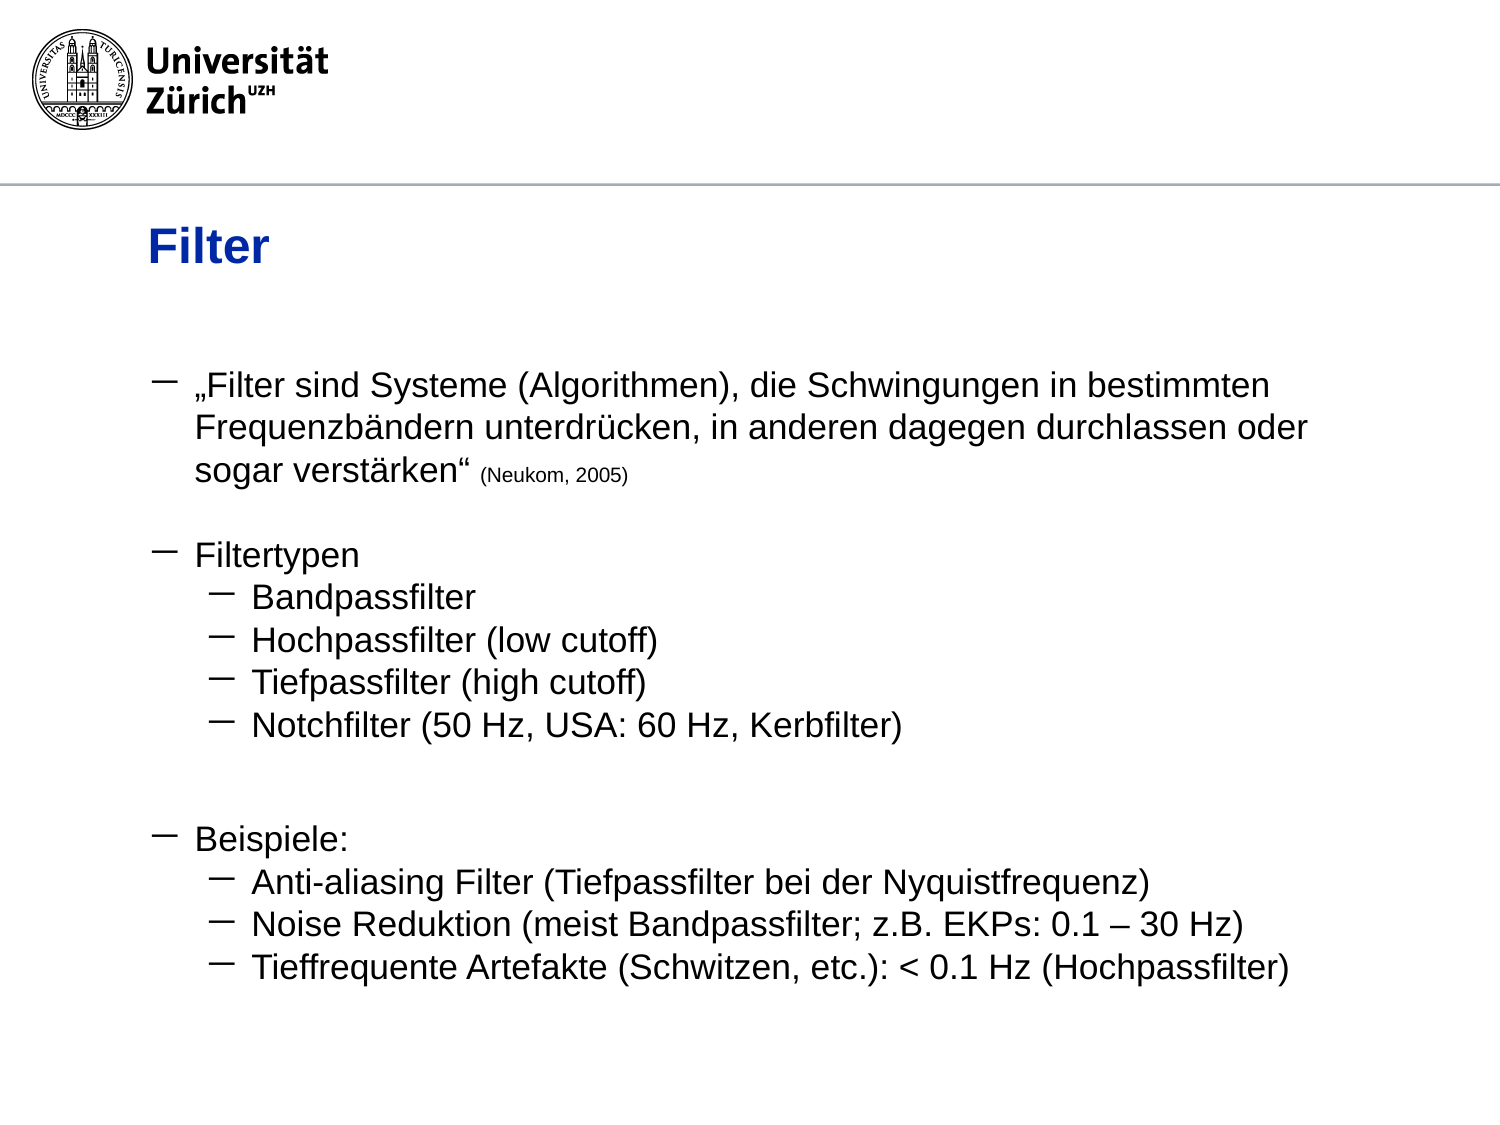

# Filter
„Filter sind Systeme (Algorithmen), die Schwingungen in bestimmten Frequenzbändern unterdrücken, in anderen dagegen durchlassen oder sogar verstärken“ (Neukom, 2005)

Filtertypen
Bandpassfilter
Hochpassfilter (low cutoff)
Tiefpassfilter (high cutoff)
Notchfilter (50 Hz, USA: 60 Hz, Kerbfilter)

Beispiele:
Anti-aliasing Filter (Tiefpassfilter bei der Nyquistfrequenz)
Noise Reduktion (meist Bandpassfilter; z.B. EKPs: 0.1 – 30 Hz)
Tieffrequente Artefakte (Schwitzen, etc.): < 0.1 Hz (Hochpassfilter)